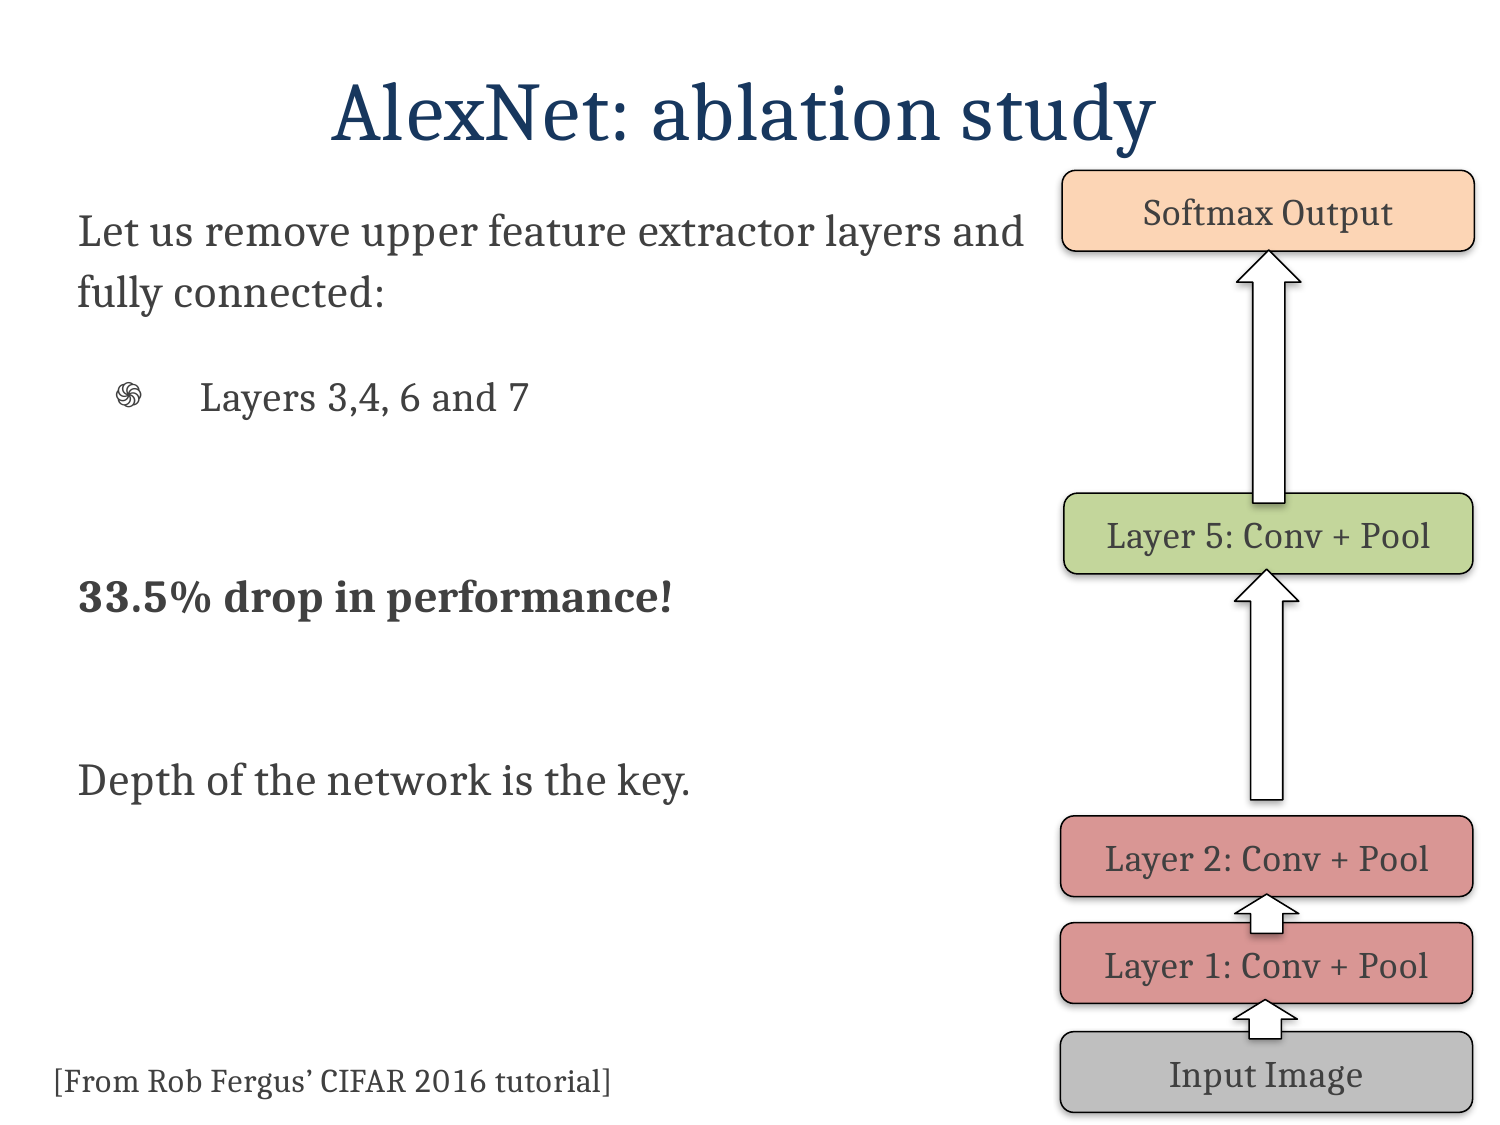

AlexNet: ablation study
Softmax Output
Let us remove upper feature extractor layers and fully connected:

33.5% drop in performance!

Depth of the network is the key.

Layers 3,4, 6 and 7
Layer 5: Conv + Pool

Layer 2: Conv + Pool

Layer 1: Conv + Pool

Input Image
[From Rob Fergus’ CIFAR 2016 tutorial]